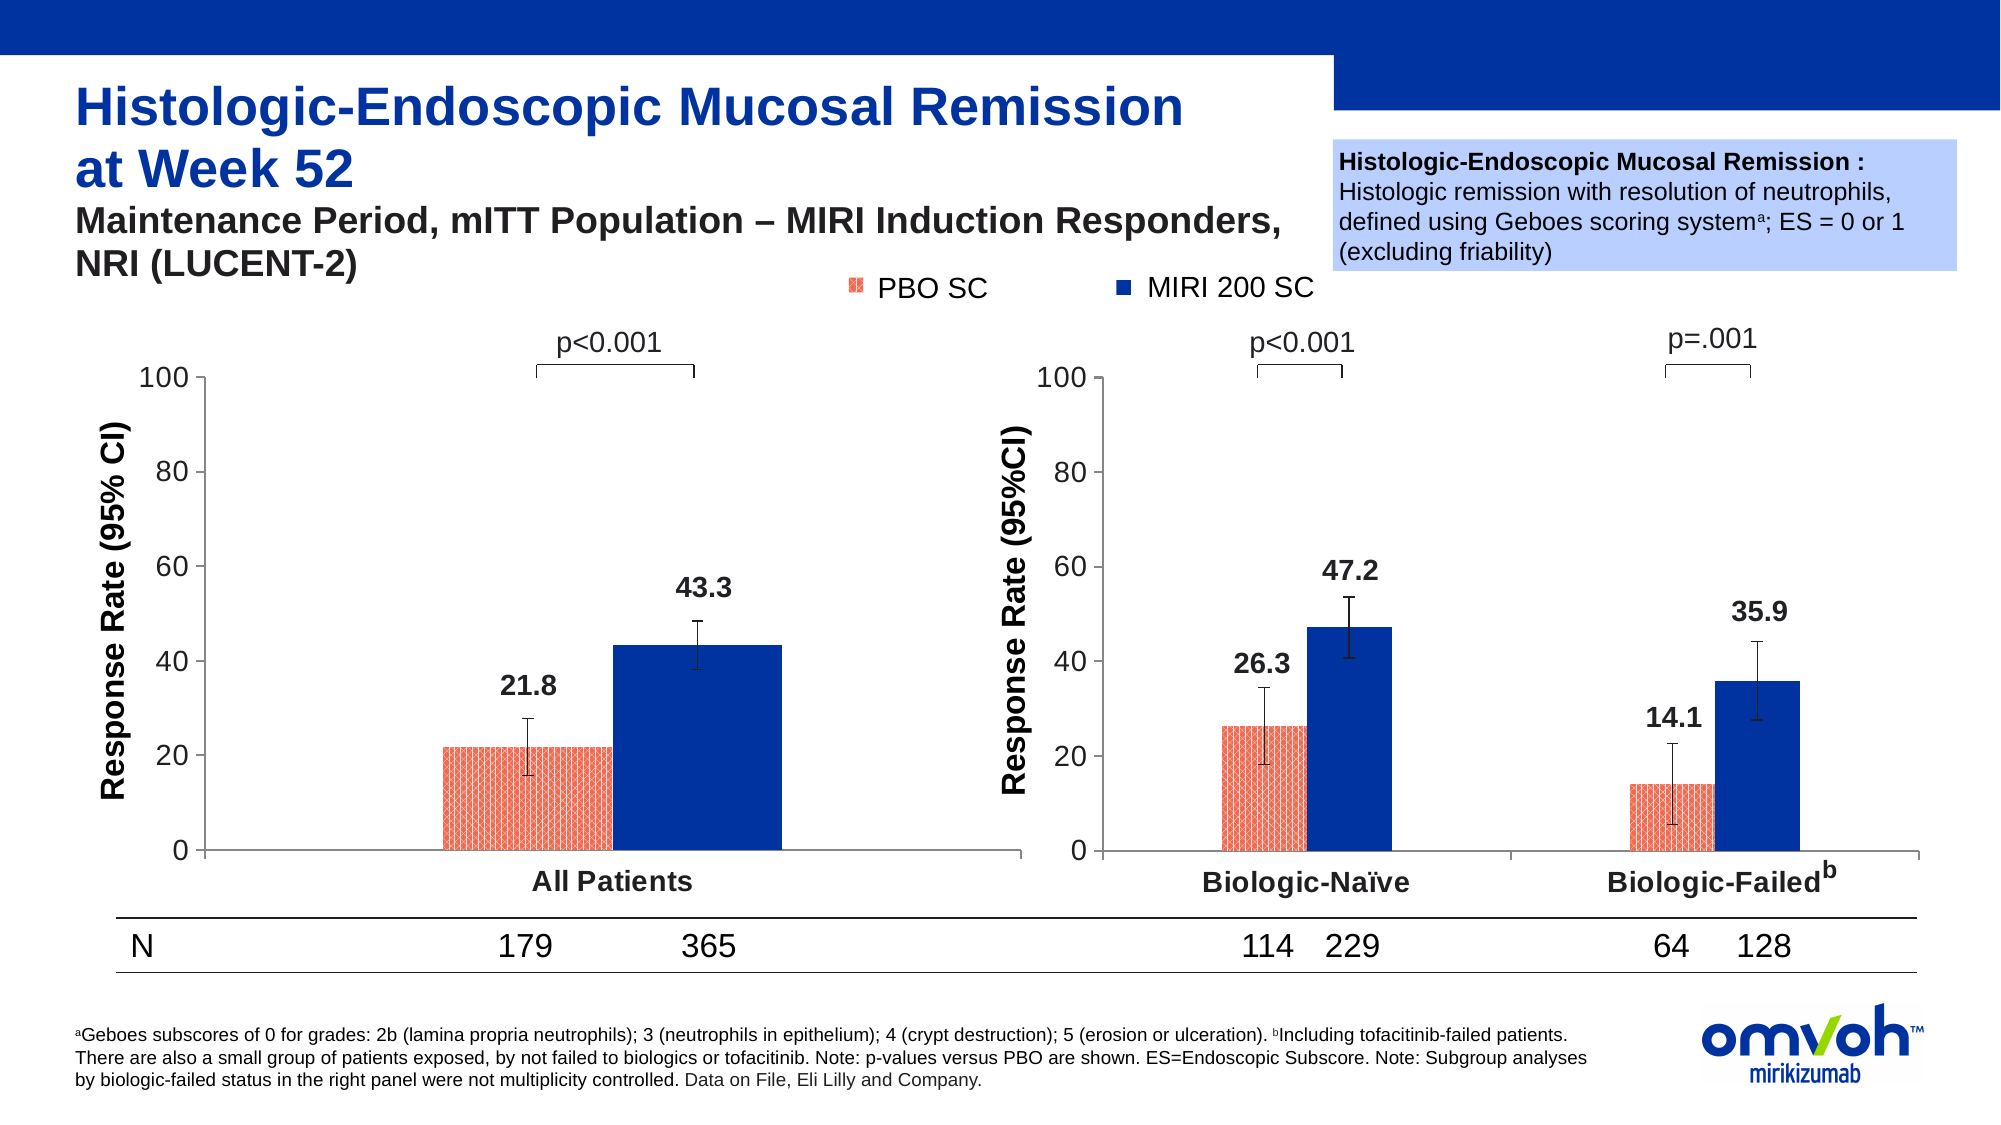

# Histologic-Endoscopic Mucosal Remission at Week 52 Maintenance Period, mITT Population – MIRI Induction Responders, NRI (LUCENT-2)
Histologic-Endoscopic Mucosal Remission :
Histologic remission with resolution of neutrophils, defined using Geboes scoring systema; ES = 0 or 1 (excluding friability)
MIRI 200 SC
PBO SC

### Chart

| Category | PBO SC | MIRI 200 SC |
|---|---|---|
| All Patients | 21.8 | 43.3 |

### Chart

| Category | PBO SC | MIRI 200 SC |
|---|---|---|
| Biologic-Naïve | 26.3 | 47.2 |
| Biologic-Failed | 14.1 | 35.9 |
p=.001
p<0.001
 p<0.001
47.2
43.3
Response Rate (95% CI)
Response Rate (95%CI)
35.9
26.3
21.8
14.1

N
179
365
114
229
64
128
aGeboes subscores of 0 for grades: 2b (lamina propria neutrophils); 3 (neutrophils in epithelium); 4 (crypt destruction); 5 (erosion or ulceration). bIncluding tofacitinib-failed patients. There are also a small group of patients exposed, by not failed to biologics or tofacitinib. Note: p-values versus PBO are shown. ES=Endoscopic Subscore. Note: Subgroup analyses by biologic-failed status in the right panel were not multiplicity controlled. Data on File, Eli Lilly and Company.